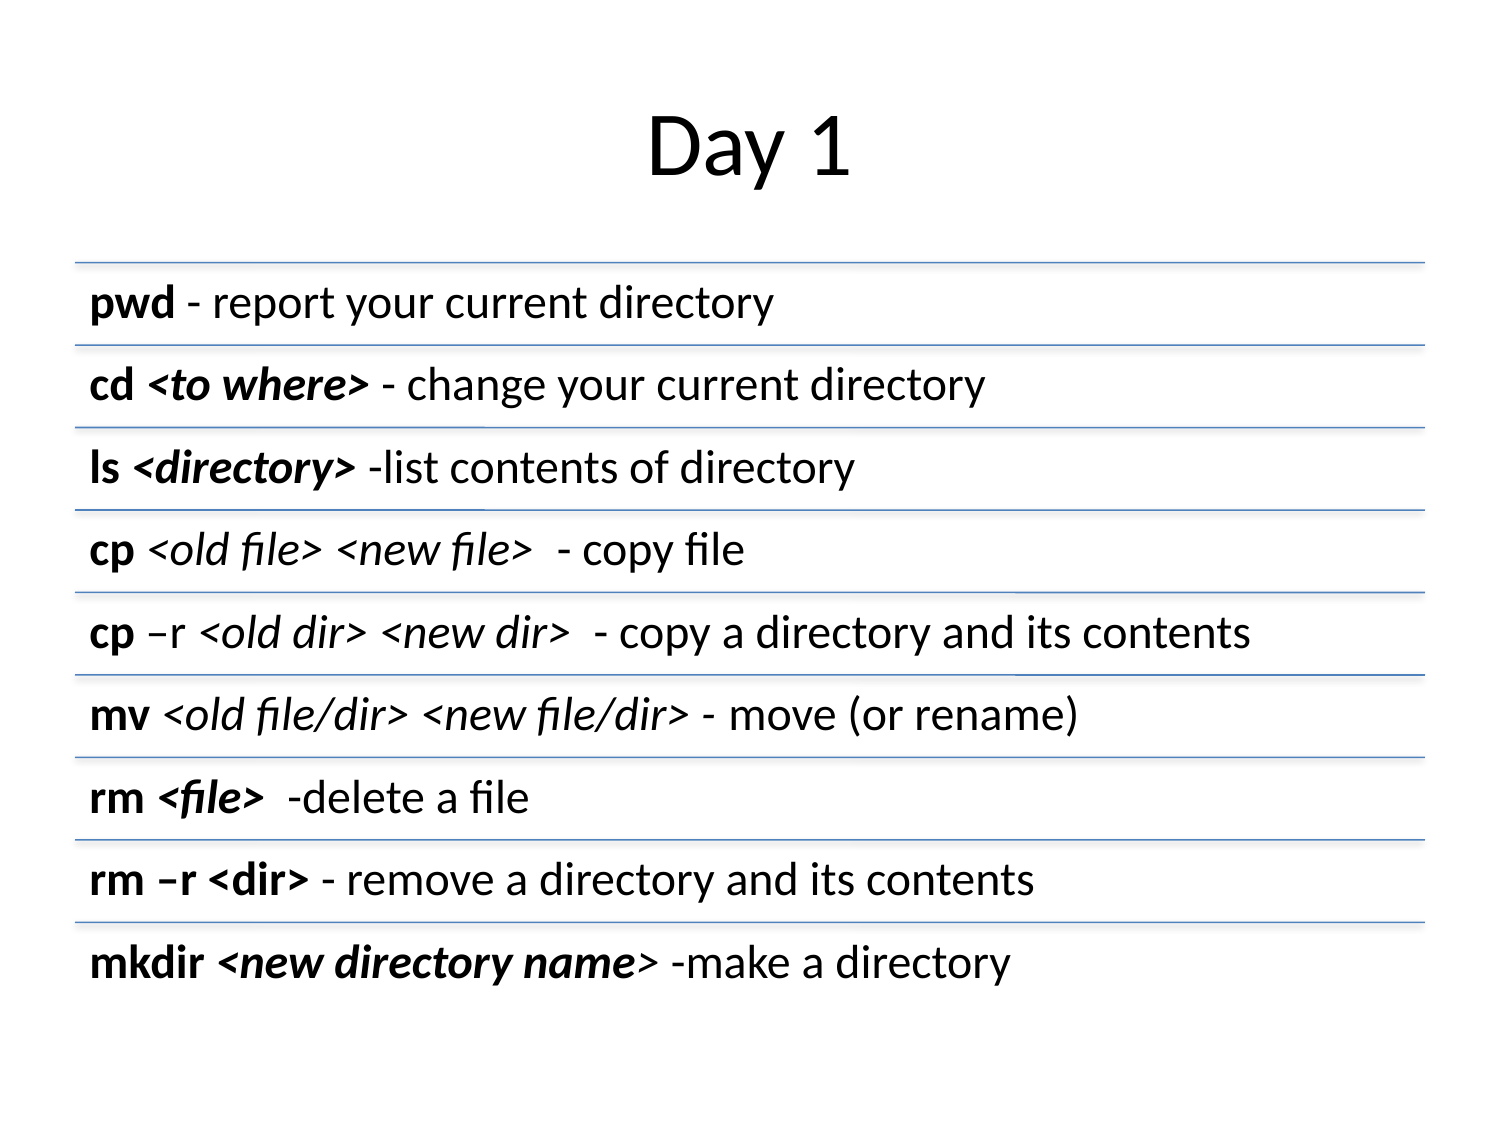

# Day 1
pwd - report your current directory
cd <to where> - change your current directory
ls <directory> -list contents of directory
cp <old file> <new file>  - copy file
cp –r <old dir> <new dir>  - copy a directory and its contents
mv <old file/dir> <new file/dir> - move (or rename)
rm <file>  -delete a file
rm –r <dir> - remove a directory and its contents
mkdir <new directory name> -make a directory